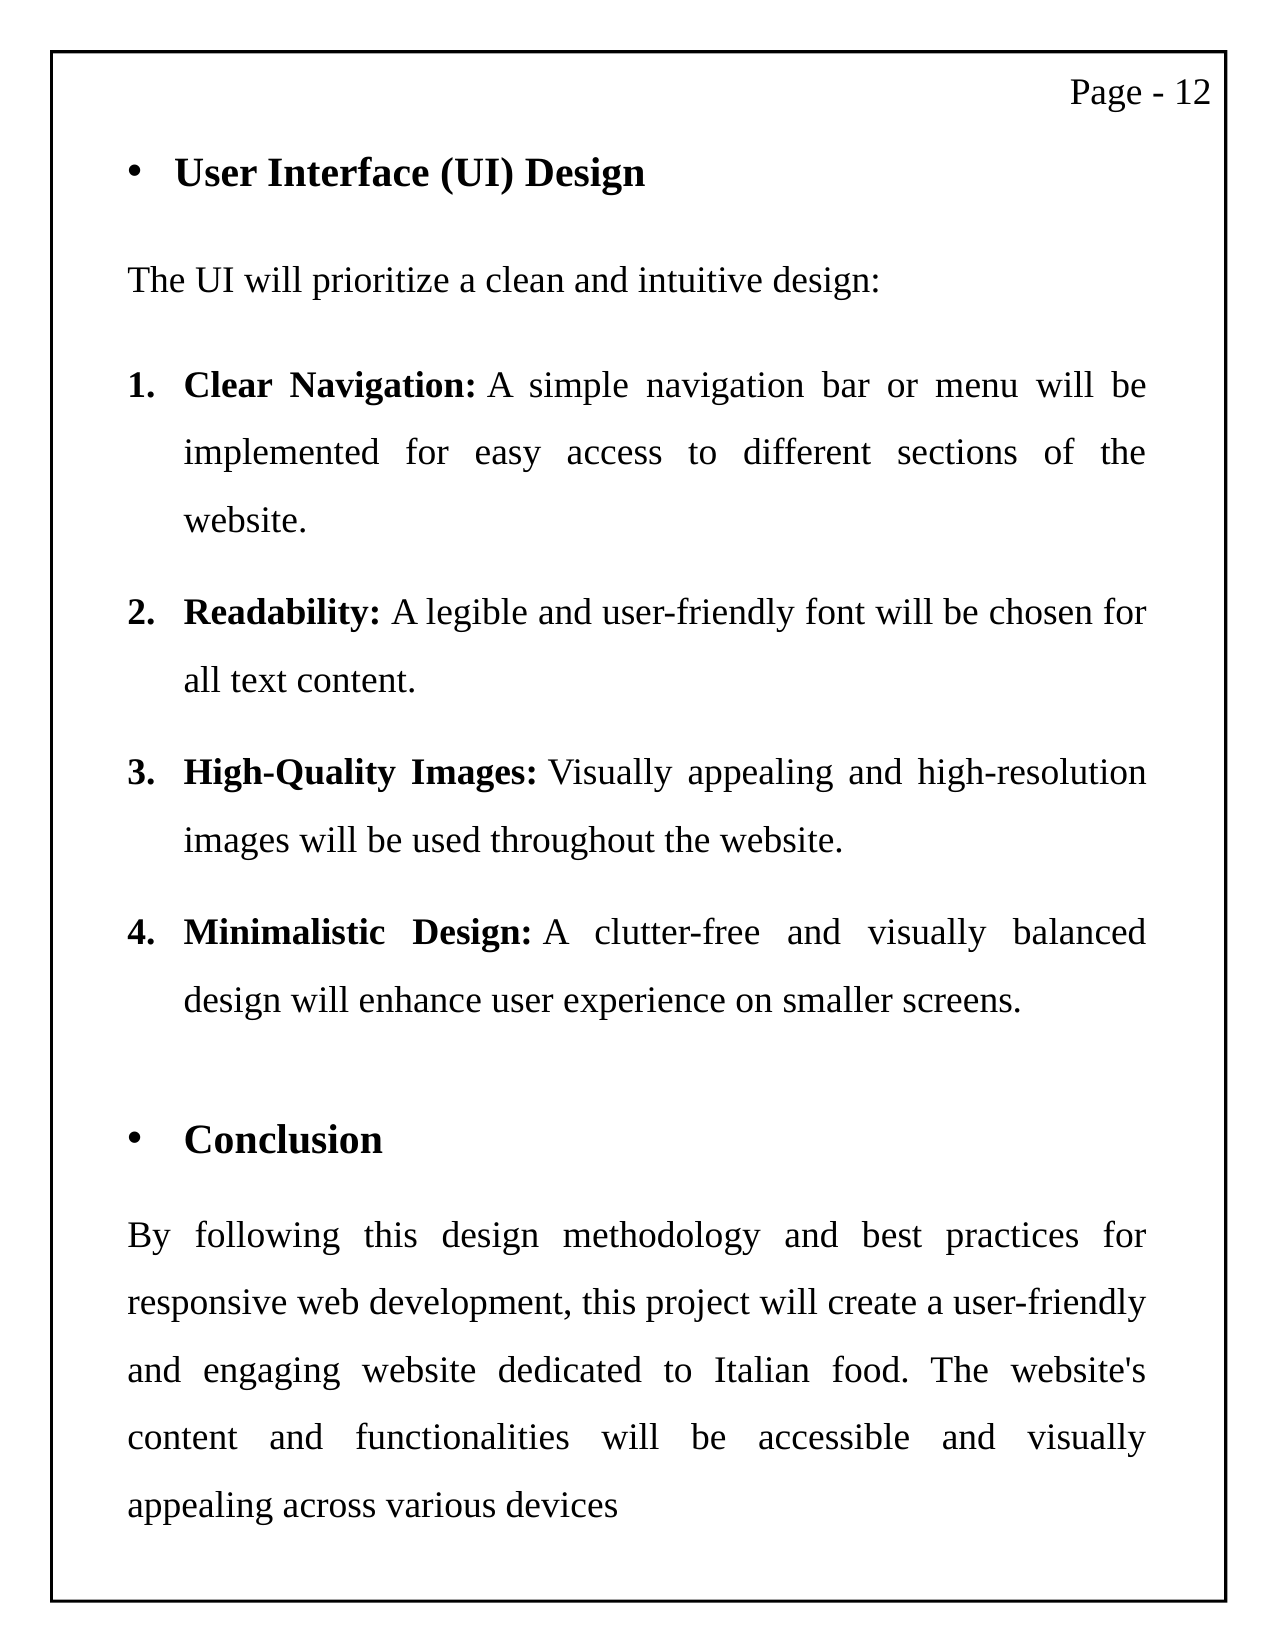

Page - 12
User Interface (UI) Design
The UI will prioritize a clean and intuitive design:
Clear Navigation: A simple navigation bar or menu will be implemented for easy access to different sections of the website.
Readability: A legible and user-friendly font will be chosen for all text content.
High-Quality Images: Visually appealing and high-resolution images will be used throughout the website.
Minimalistic Design: A clutter-free and visually balanced design will enhance user experience on smaller screens.

Conclusion
By following this design methodology and best practices for responsive web development, this project will create a user-friendly and engaging website dedicated to Italian food. The website's content and functionalities will be accessible and visually appealing across various devices